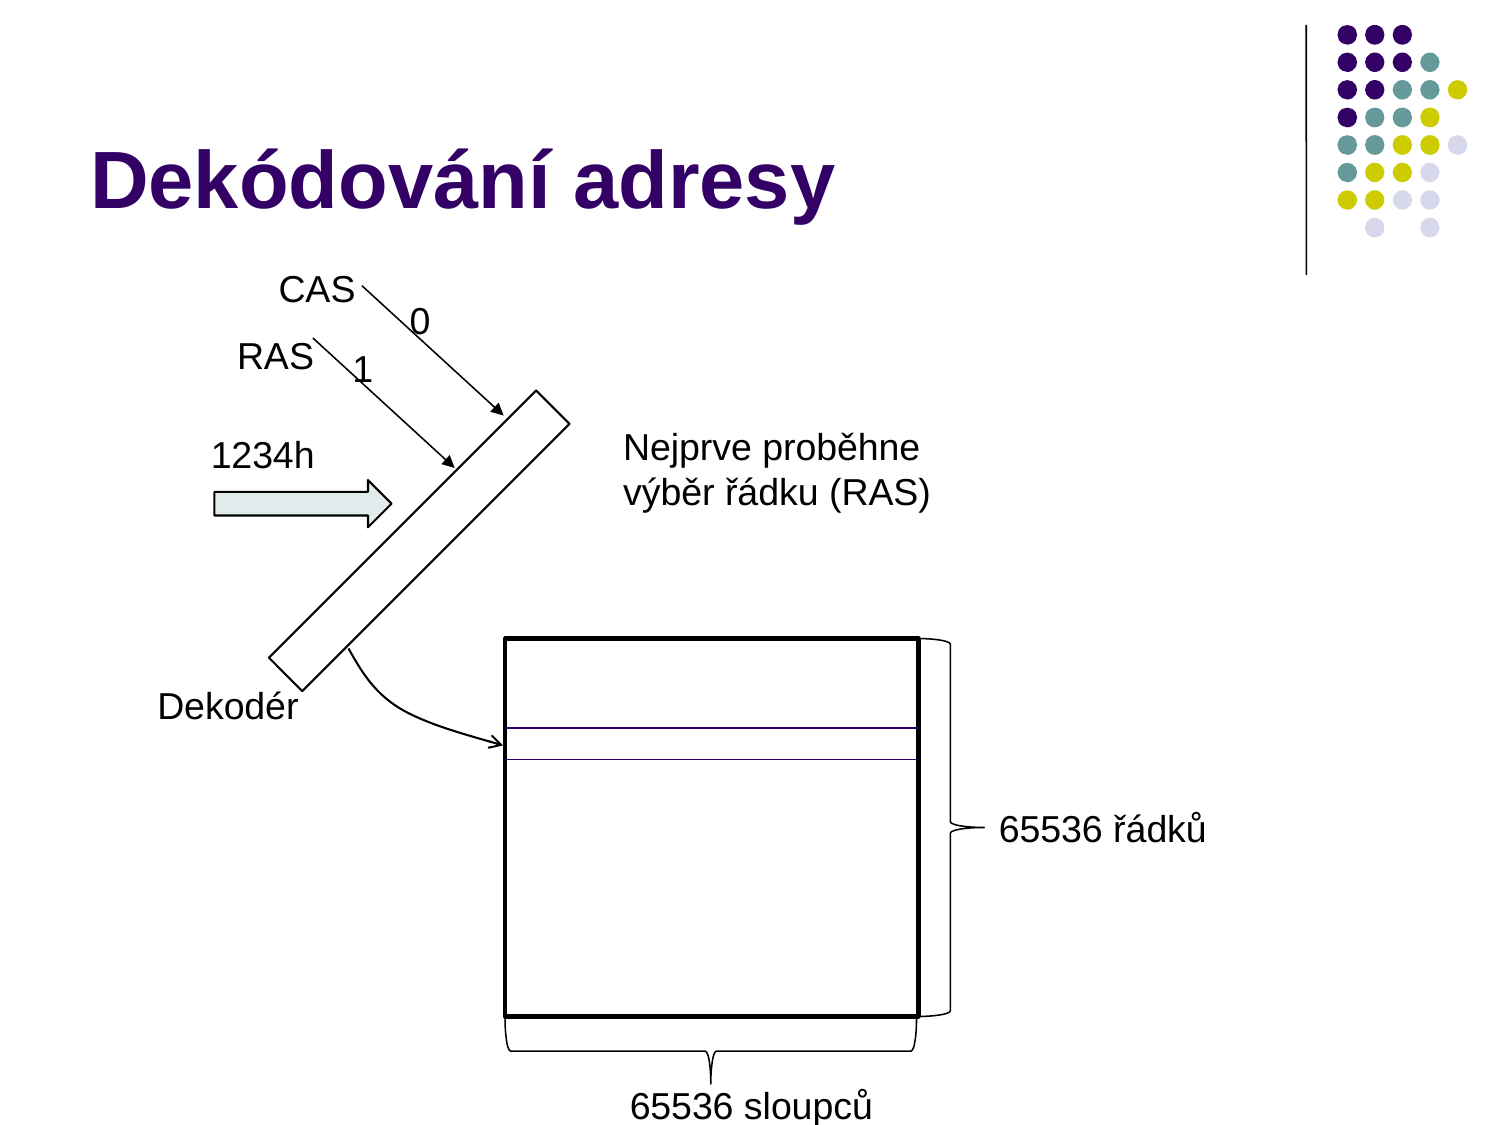

# Dekódování adresy
CAS
0
RAS
1

Nejprve proběhne výběr řádku (RAS)
1234h

Dekodér
65536 řádků

65536 sloupců